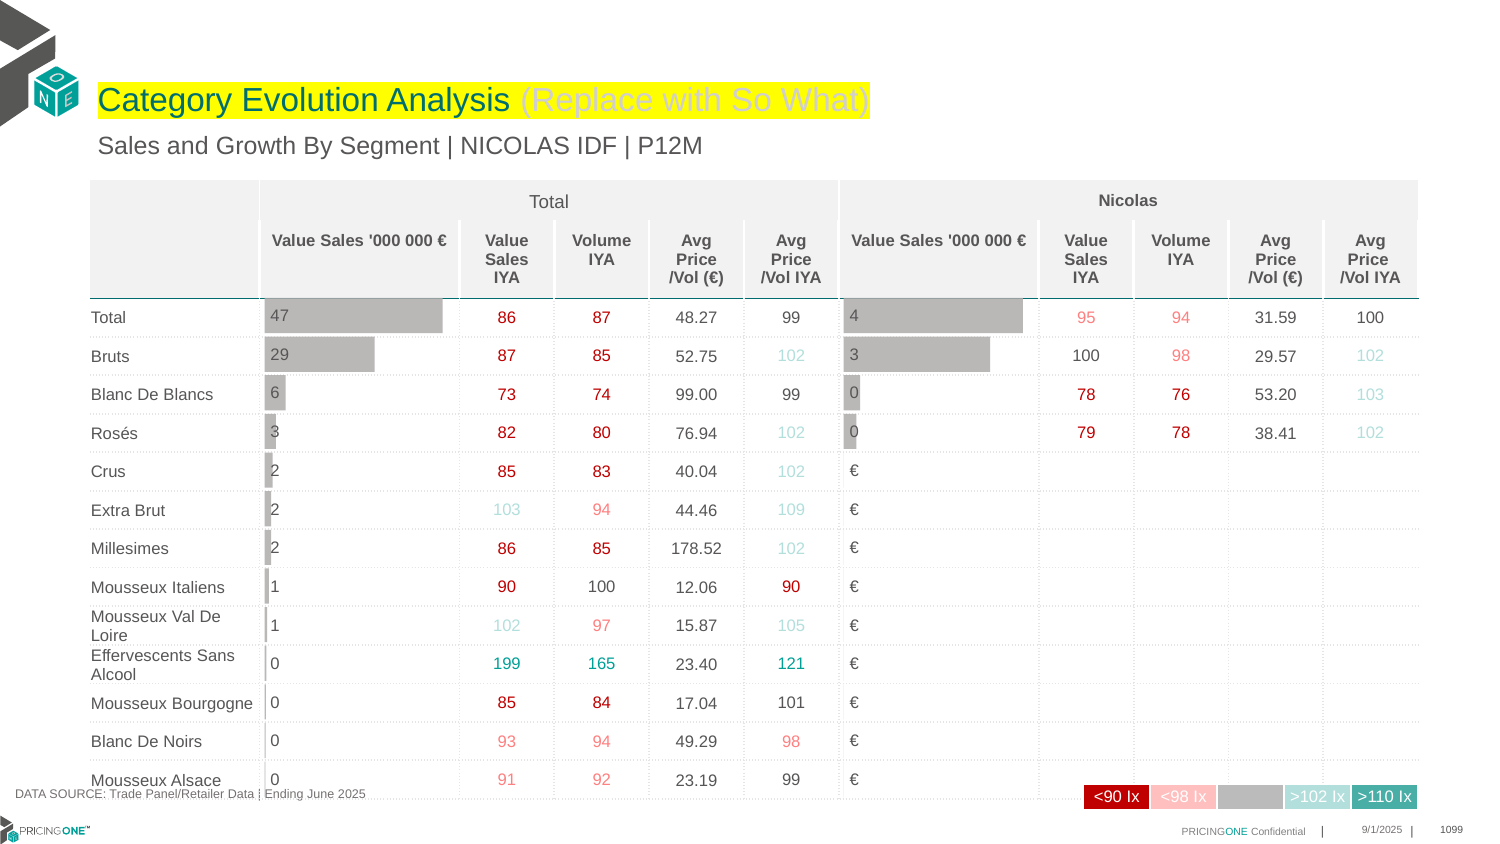

# Category Evolution Analysis (Replace with So What)
Sales and Growth By Segment | NICOLAS IDF | P12M
|  | Total |  |  |  |  | Nicolas |  |  |  |  |
| --- | --- | --- | --- | --- | --- | --- | --- | --- | --- | --- |
|  | Value Sales '000 000 € | Value Sales IYA | Volume IYA | Avg Price /Vol (€) | Avg Price /Vol IYA | Value Sales '000 000 € | Value Sales IYA | Volume IYA | Avg Price /Vol (€) | Avg Price /Vol IYA |
| Total |  | 86 | 87 | 48.27 | 99 |  | 95 | 94 | 31.59 | 100 |
| Bruts |  | 87 | 85 | 52.75 | 102 |  | 100 | 98 | 29.57 | 102 |
| Blanc De Blancs |  | 73 | 74 | 99.00 | 99 |  | 78 | 76 | 53.20 | 103 |
| Rosés |  | 82 | 80 | 76.94 | 102 |  | 79 | 78 | 38.41 | 102 |
| Crus |  | 85 | 83 | 40.04 | 102 |  |  |  |  |  |
| Extra Brut |  | 103 | 94 | 44.46 | 109 |  |  |  |  |  |
| Millesimes |  | 86 | 85 | 178.52 | 102 |  |  |  |  |  |
| Mousseux Italiens |  | 90 | 100 | 12.06 | 90 |  |  |  |  |  |
| Mousseux Val De Loire |  | 102 | 97 | 15.87 | 105 |  |  |  |  |  |
| Effervescents Sans Alcool |  | 199 | 165 | 23.40 | 121 |  |  |  |  |  |
| Mousseux Bourgogne |  | 85 | 84 | 17.04 | 101 |  |  |  |  |  |
| Blanc De Noirs |  | 93 | 94 | 49.29 | 98 |  |  |  |  |  |
| Mousseux Alsace |  | 91 | 92 | 23.19 | 99 |  |  |  |  |  |

### Chart

| Category | Value Sales |
|---|---|
| Grand | 3.777041 |
| Bruts | 3.088765 |
| Blanc De Blancs | 0.347366 |
| Rosés | 0.268461 |
| Crus | 0.0 |
| Extra Brut | 0.0 |
| Millesimes | 0.0 |
| Mousseux Italiens | 0.0 |
| Mousseux Val De Loire | 0.0 |
| Effervescents Sans Alcool | 0.0 |
| Mousseux Bourgogne | 0.0 |
| Blanc De Noirs | 0.0 |
| Mousseux Alsace | 0.0 |

### Chart

| Category | Value Sales |
|---|---|
| Grand | 46.910251 |
| Bruts | 29.035256 |
| Blanc De Blancs | 5.524647 |
| Rosés | 2.967209 |
| Crus | 2.117541 |
| Extra Brut | 1.73905 |
| Millesimes | 1.720736 |
| Mousseux Italiens | 1.175594 |
| Mousseux Val De Loire | 0.70493 |
| Effervescents Sans Alcool | 0.490855 |
| Mousseux Bourgogne | 0.352518 |
| Blanc De Noirs | 0.283789 |
| Mousseux Alsace | 0.237909 |
DATA SOURCE: Trade Panel/Retailer Data | Ending June 2025
| <90 Ix | <98 Ix |  | >102 Ix | >110 Ix |
| --- | --- | --- | --- | --- |

9/1/2025
1099